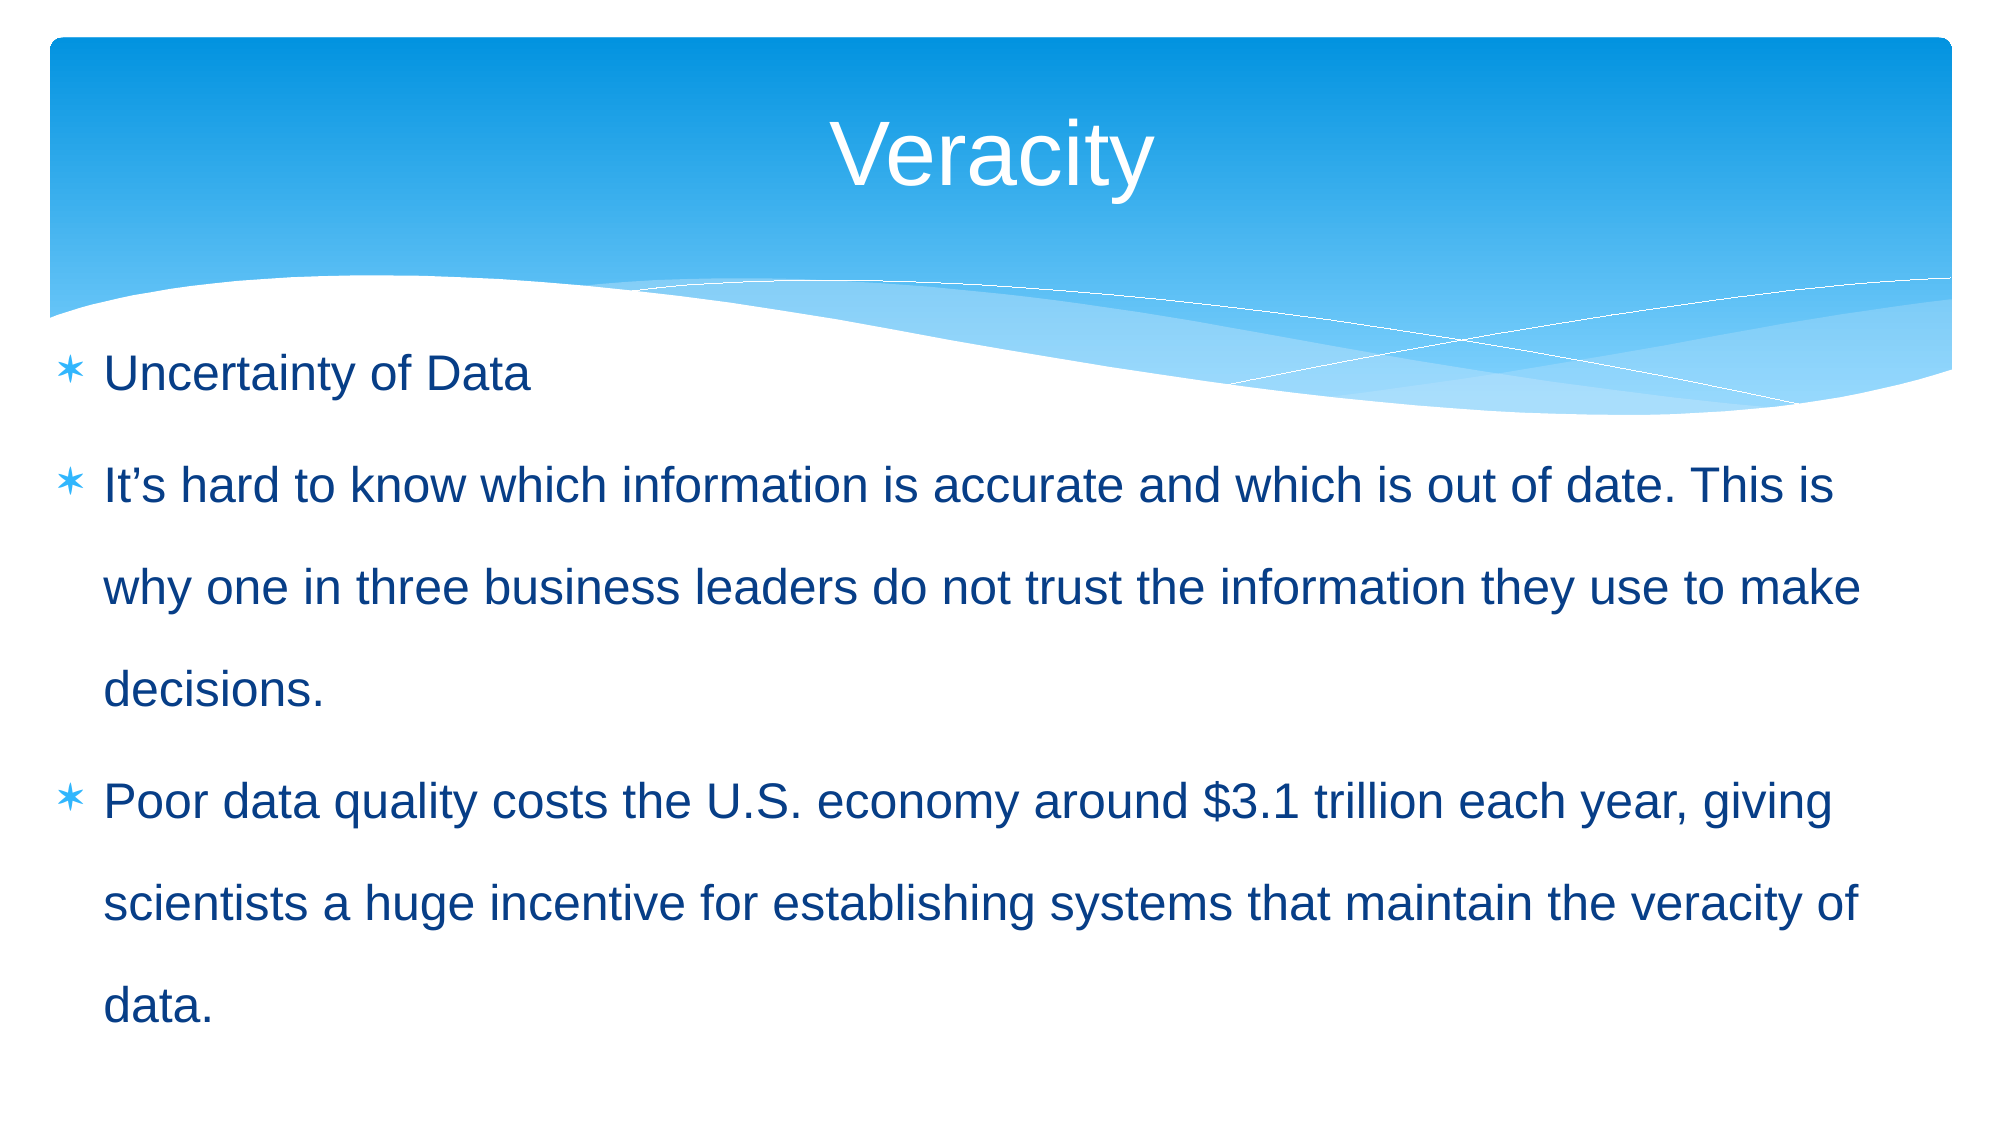

# Veracity
Uncertainty of Data
It’s hard to know which information is accurate and which is out of date. This is why one in three business leaders do not trust the information they use to make decisions.
Poor data quality costs the U.S. economy around $3.1 trillion each year, giving scientists a huge incentive for establishing systems that maintain the veracity of data.